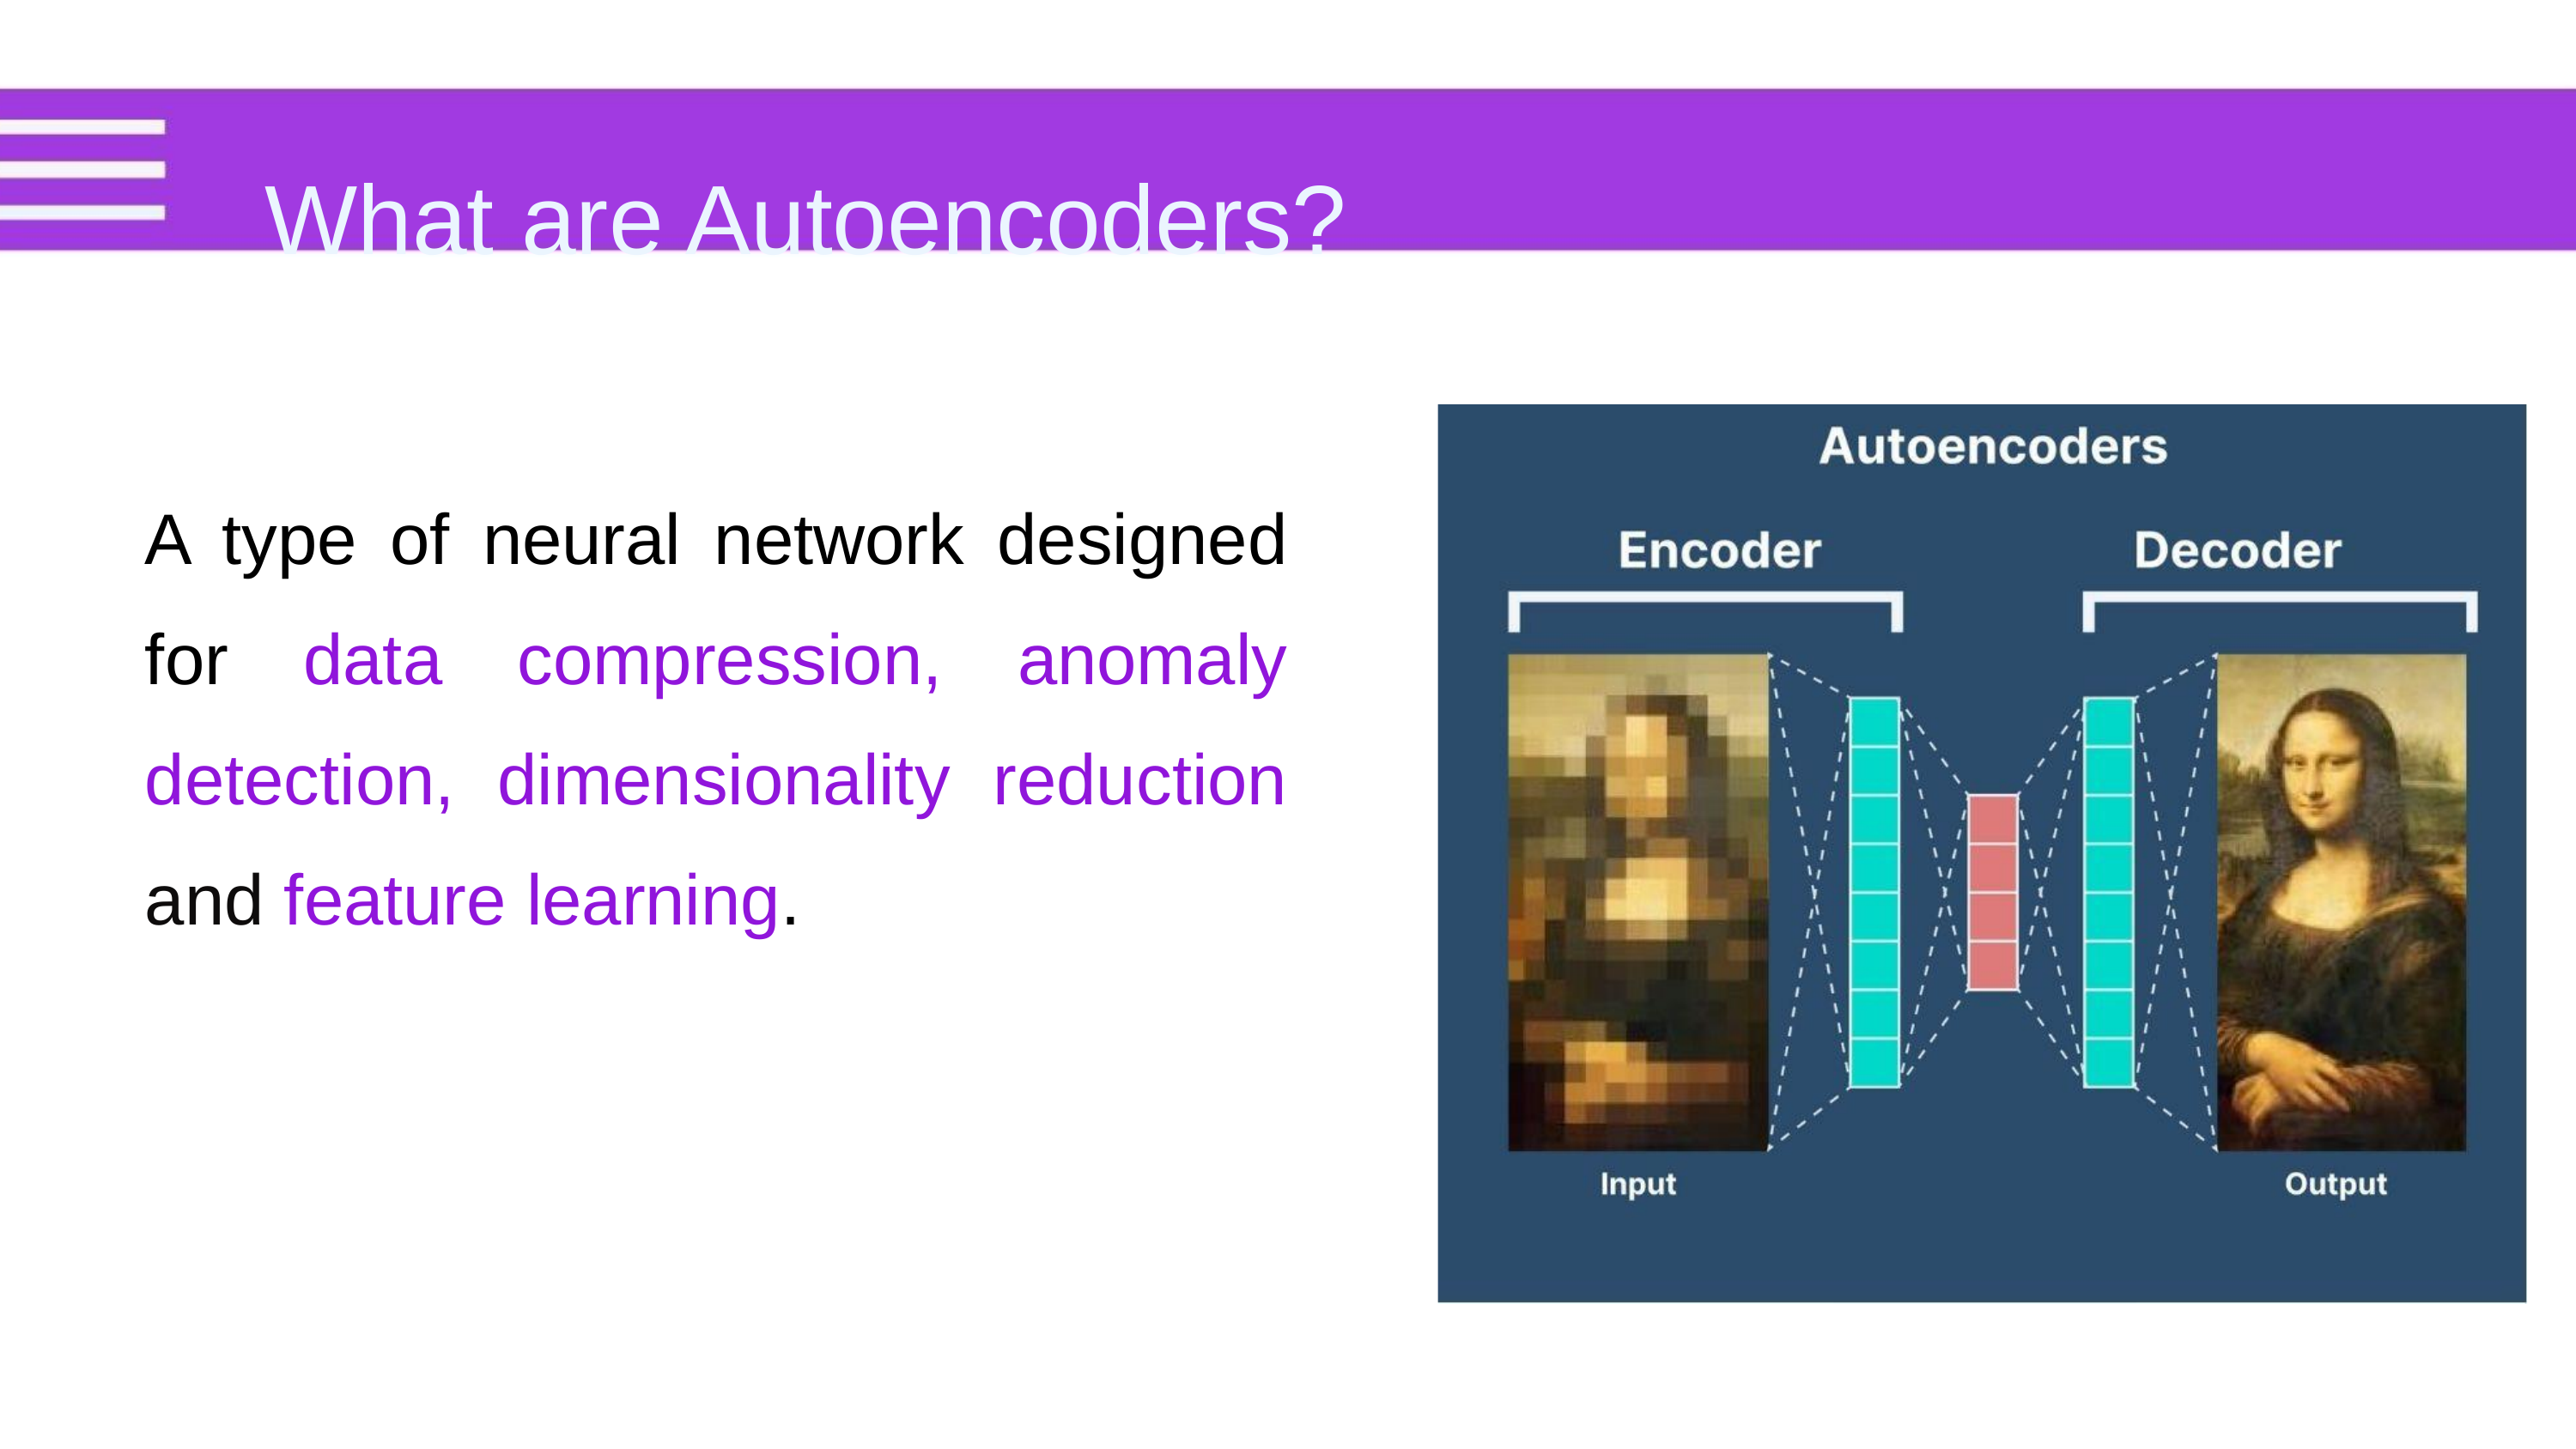

What are Autoencoders?

A type of neural network designed for data compression, anomaly detection, dimensionality reduction and feature learning.